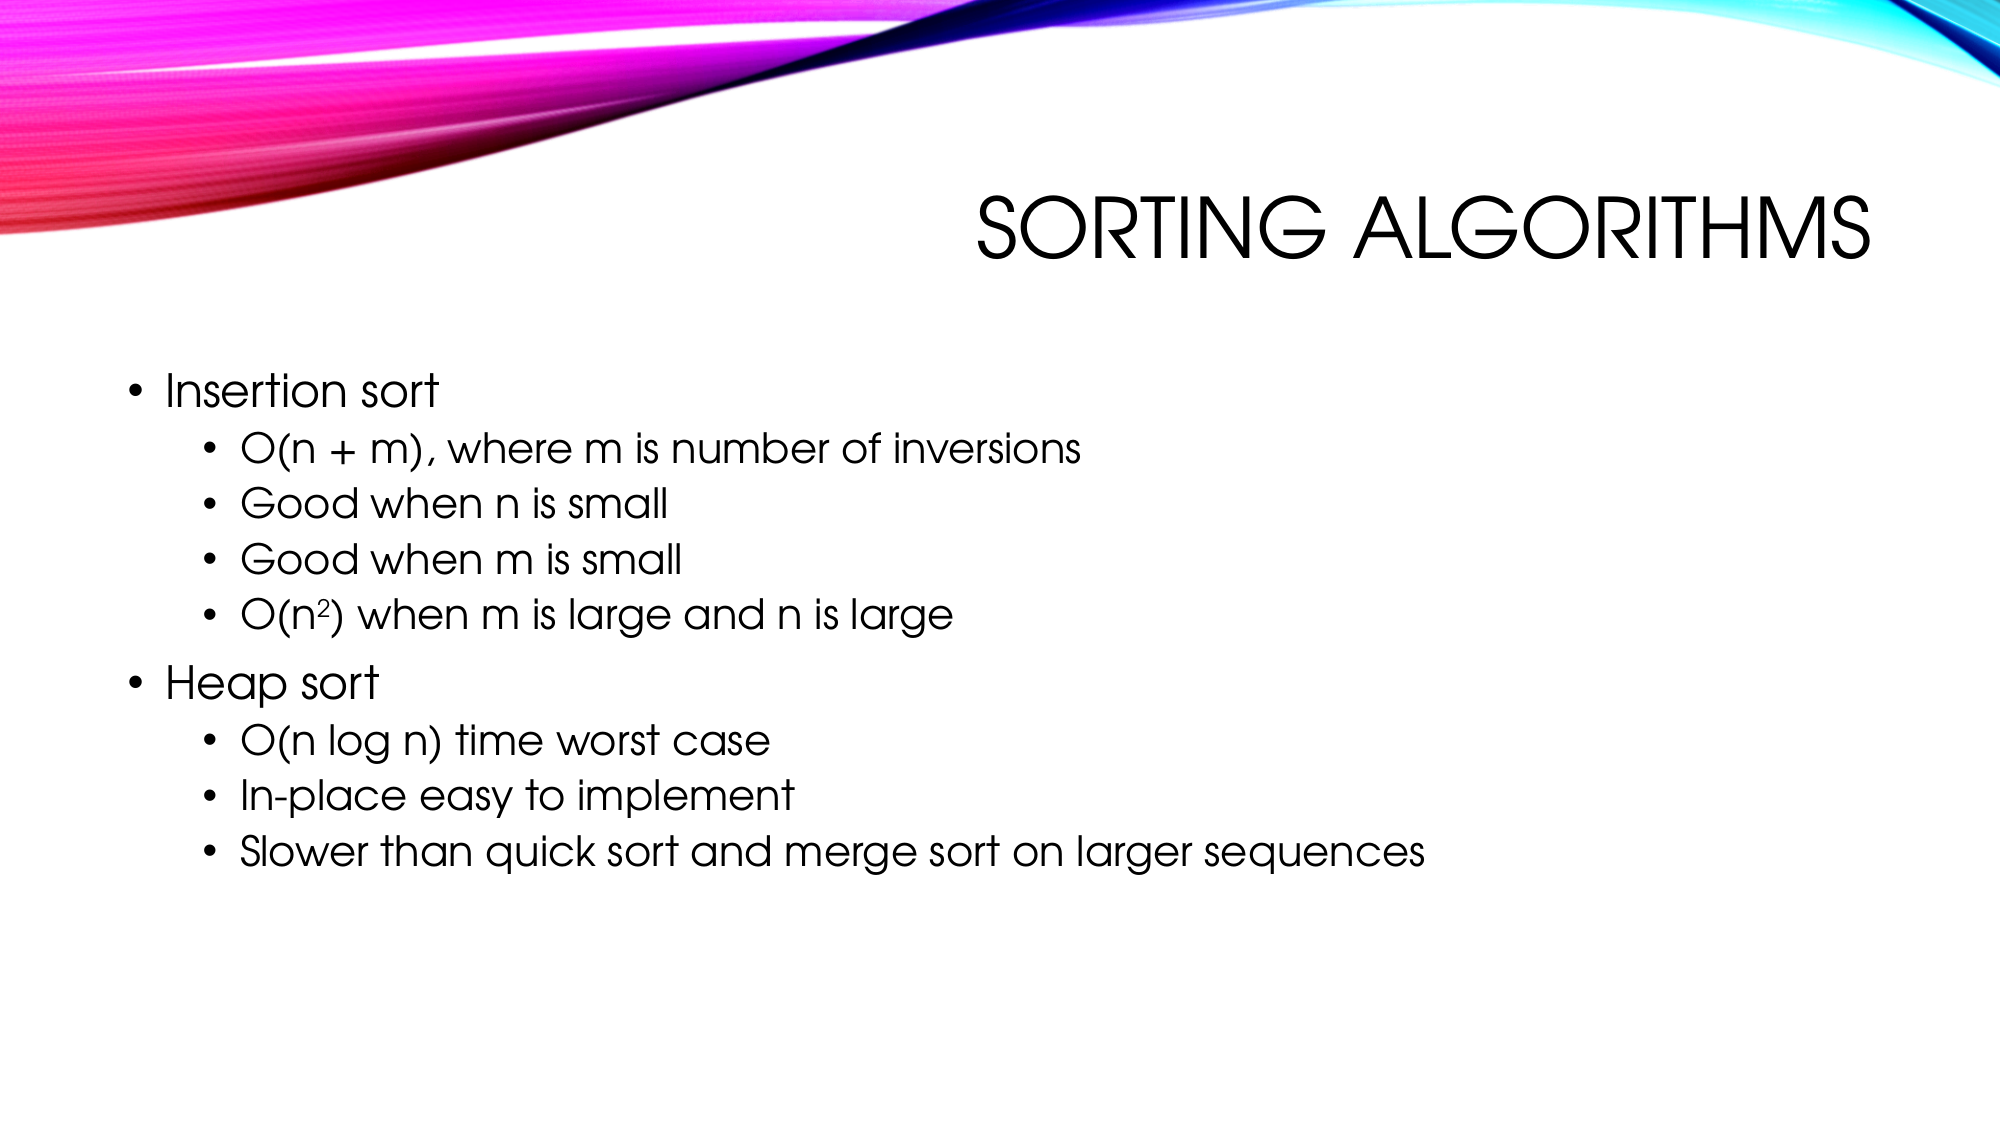

# Sorting algorithms
Insertion sort
O(n + m), where m is number of inversions
Good when n is small
Good when m is small
O(n2) when m is large and n is large
Heap sort
O(n log n) time worst case
In-place easy to implement
Slower than quick sort and merge sort on larger sequences